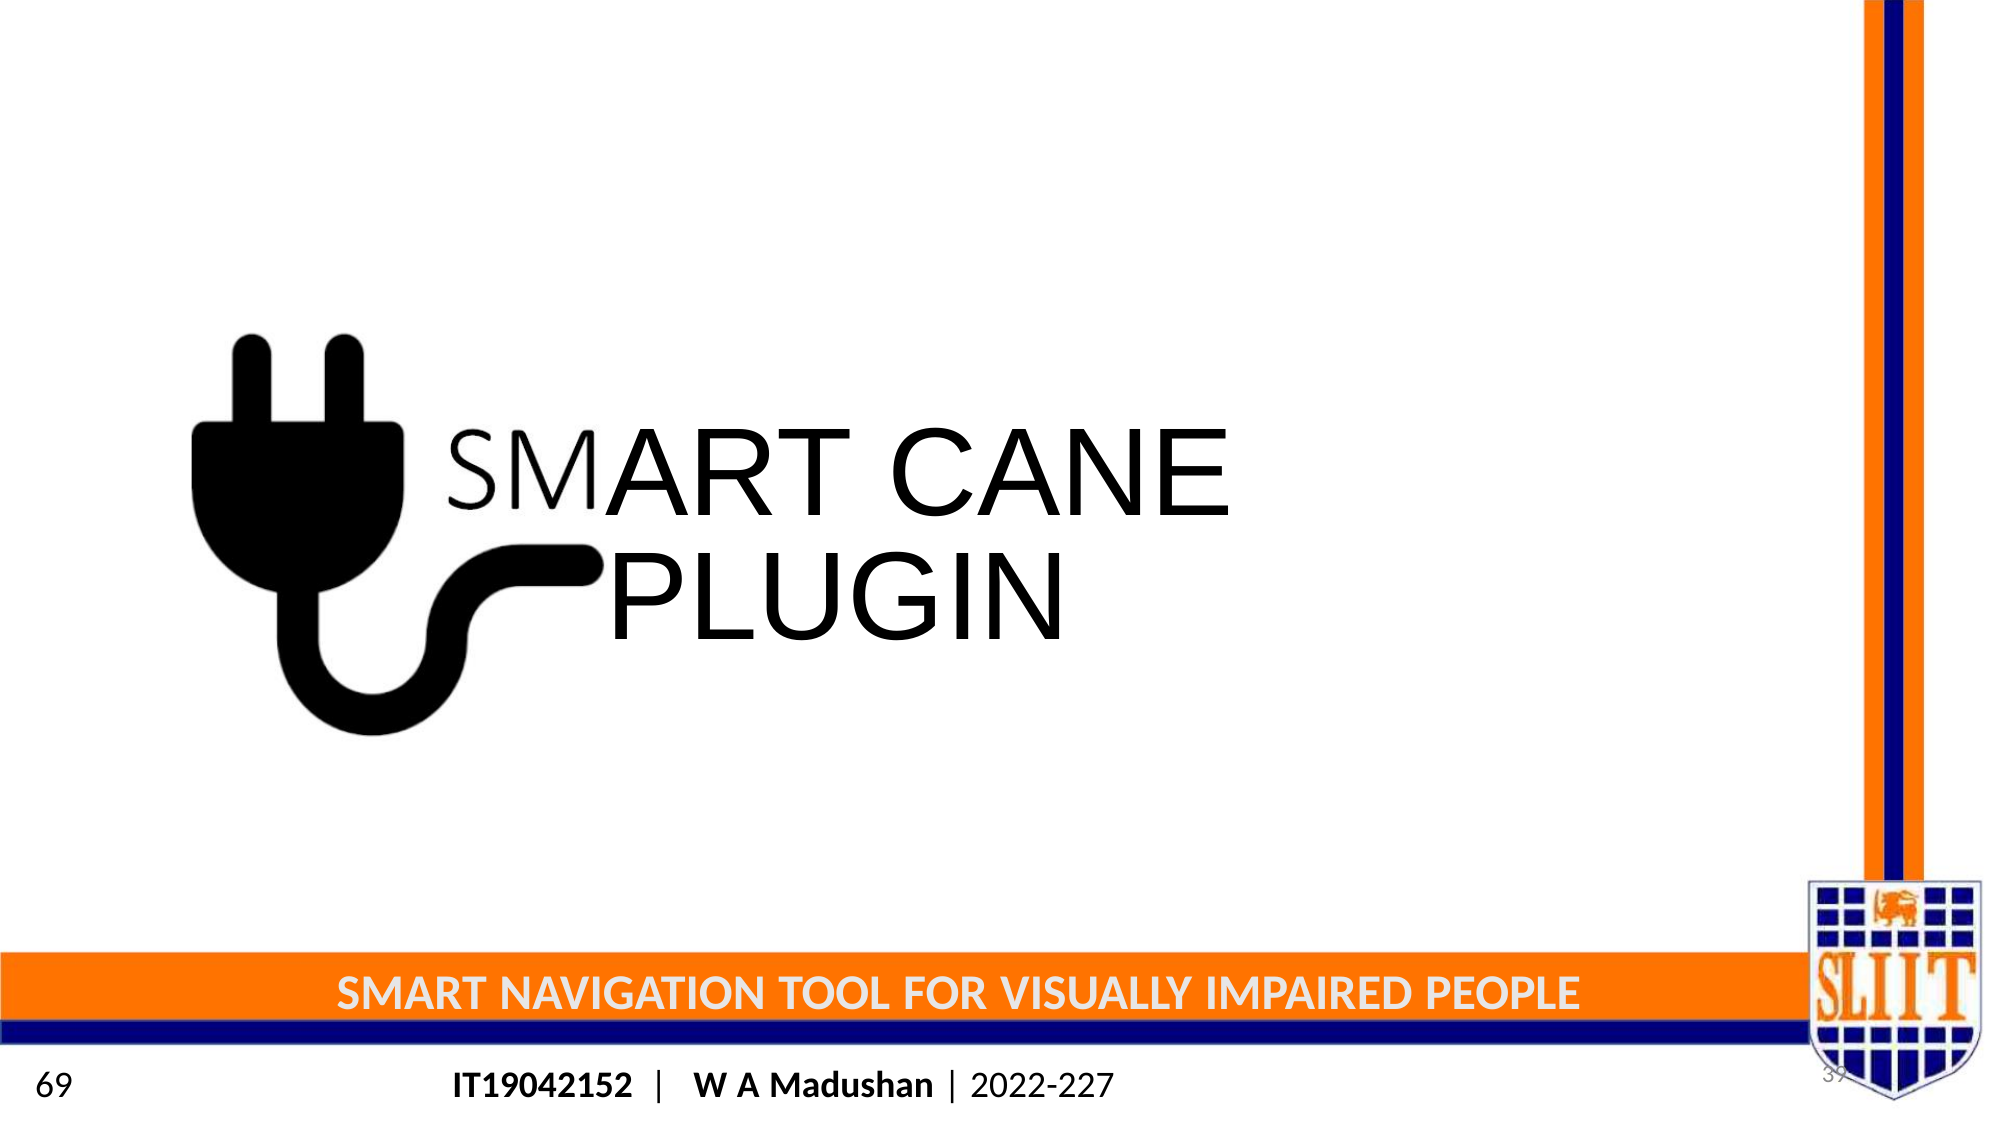

ART CANE PLUGIN
SMART NAVIGATION TOOL FOR VISUALLY IMPAIRED PEOPLE
39
69
IT19042152 | W A Madushan | 2022-227